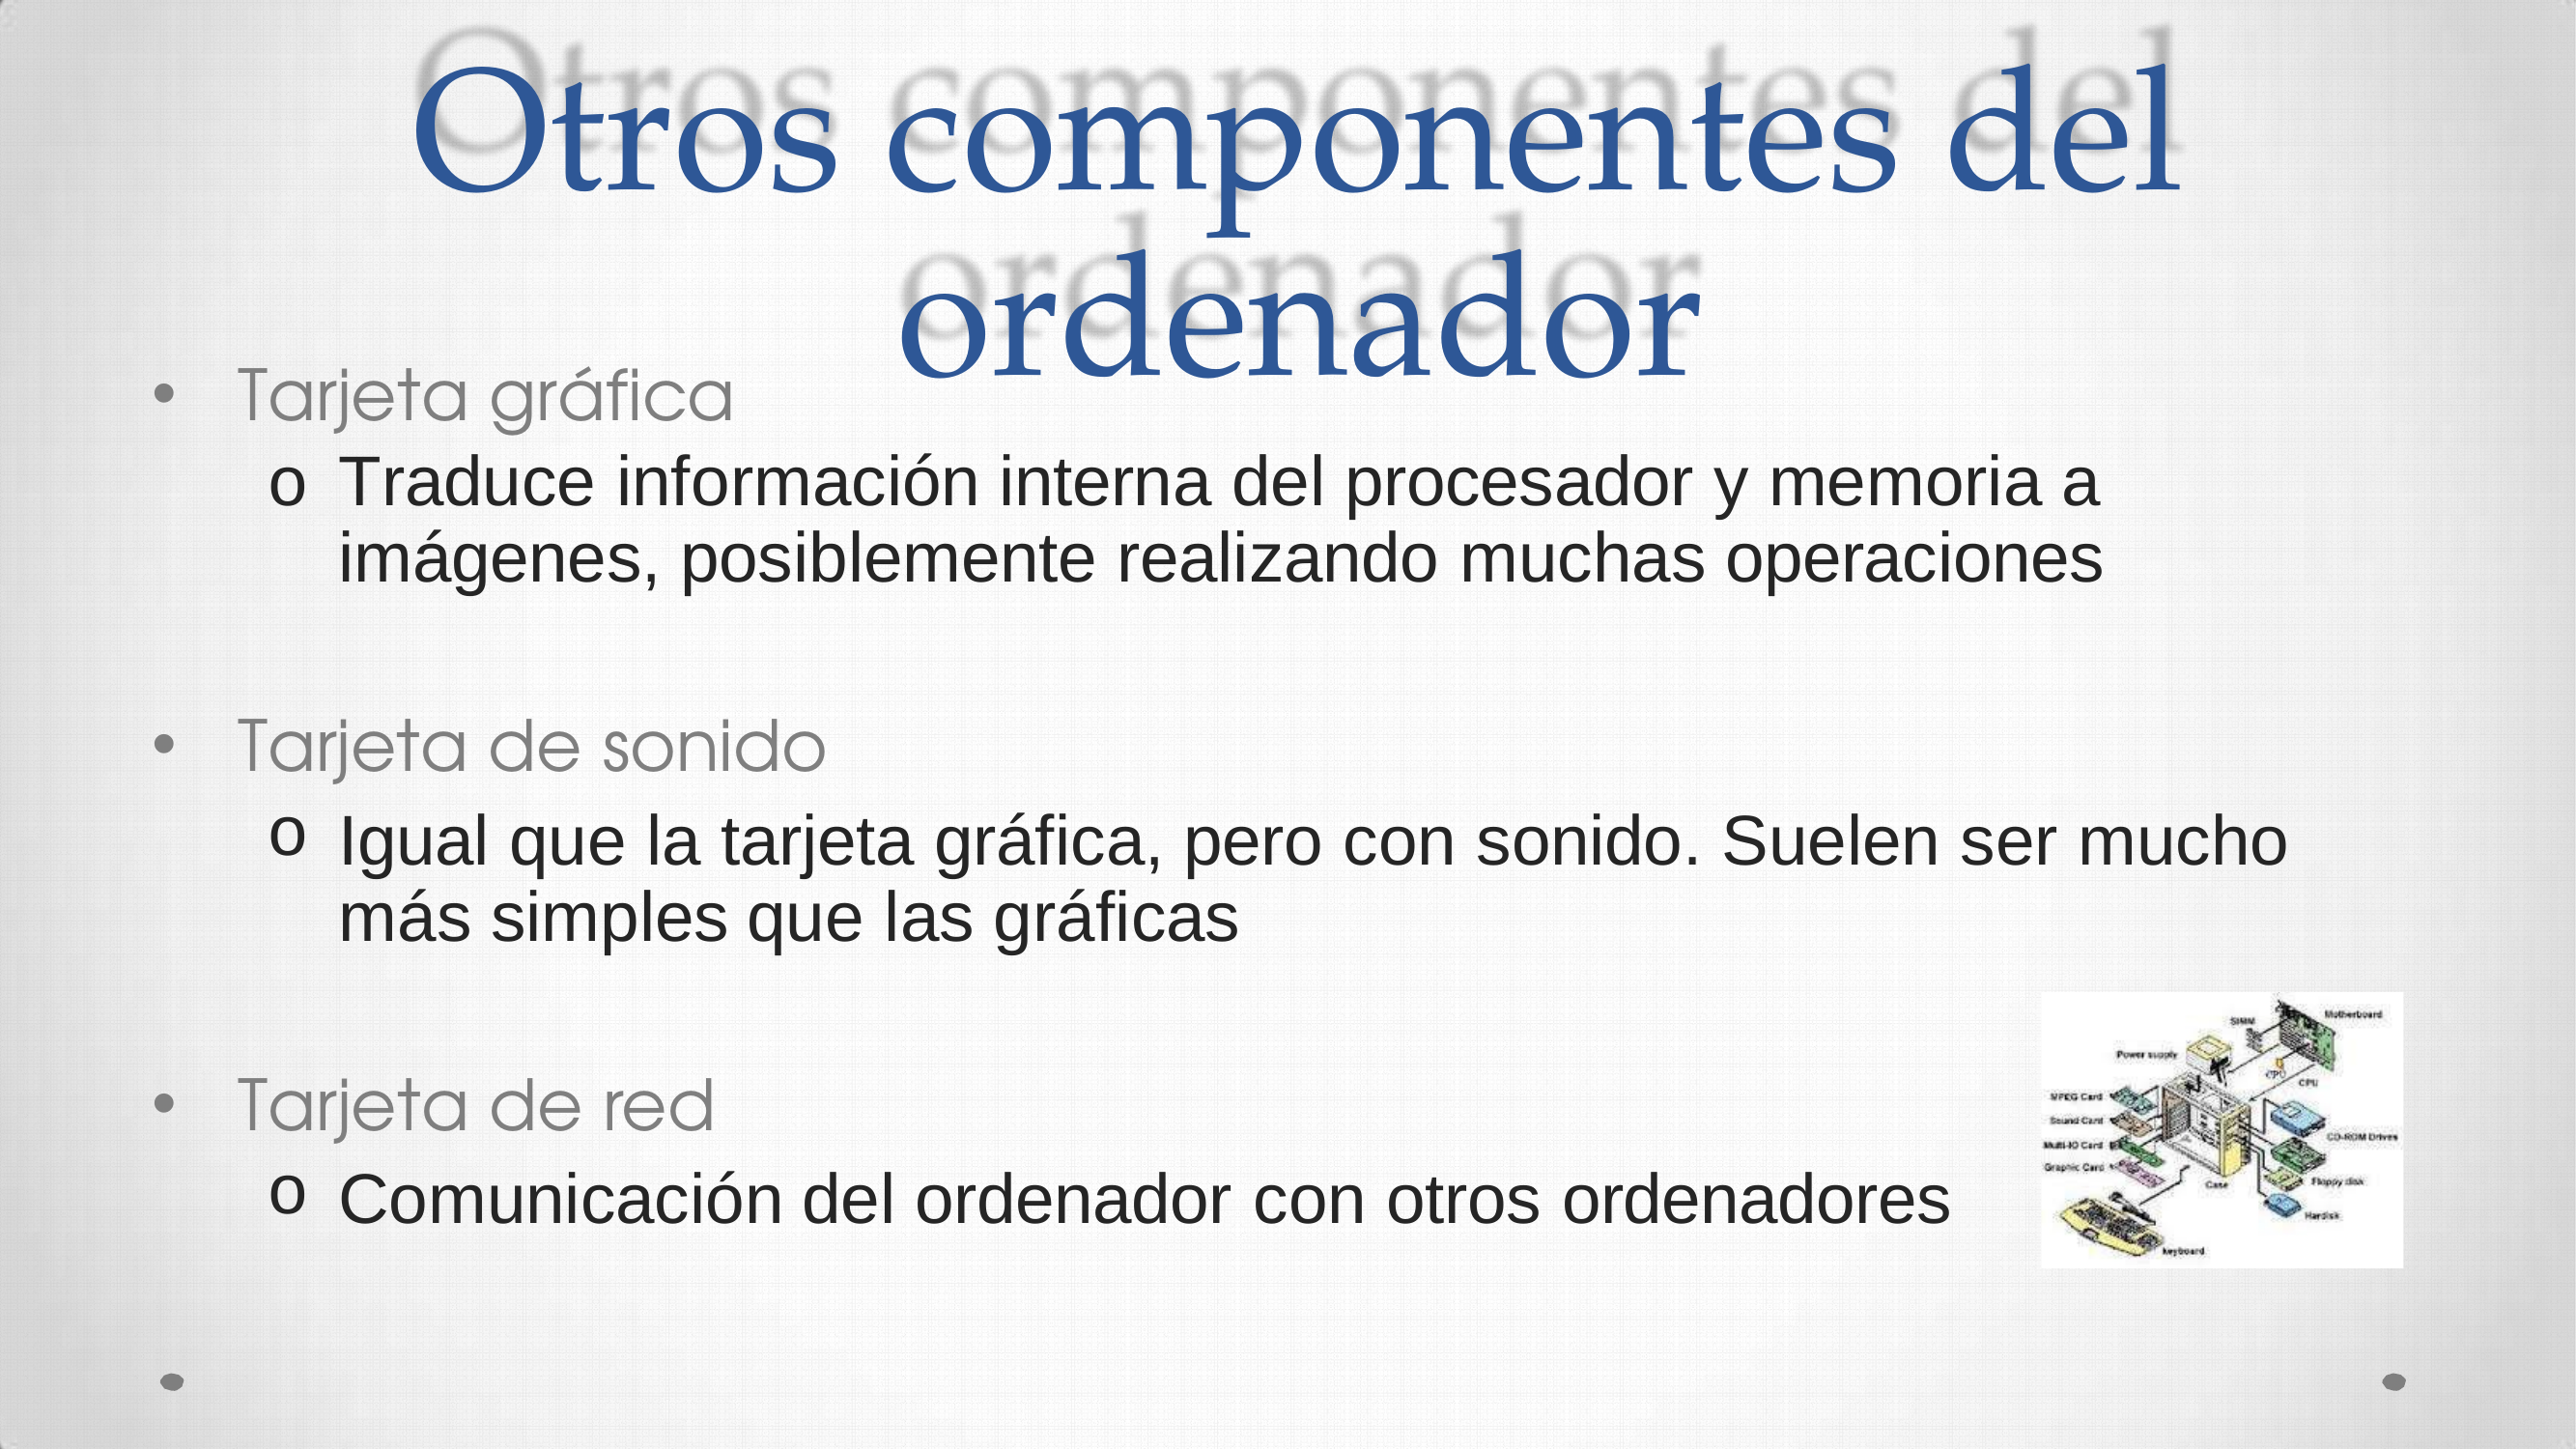

Otros componentes del

ordenador
Tarjeta gráfica
o	Traduce información interna del procesador y memoria a imágenes, posiblemente realizando muchas operaciones

Tarjeta de sonido
Igual que la tarjeta gráfica, pero con sonido. Suelen ser mucho más simples que las gráficas

Tarjeta de red
Comunicación del ordenador con otros ordenadores